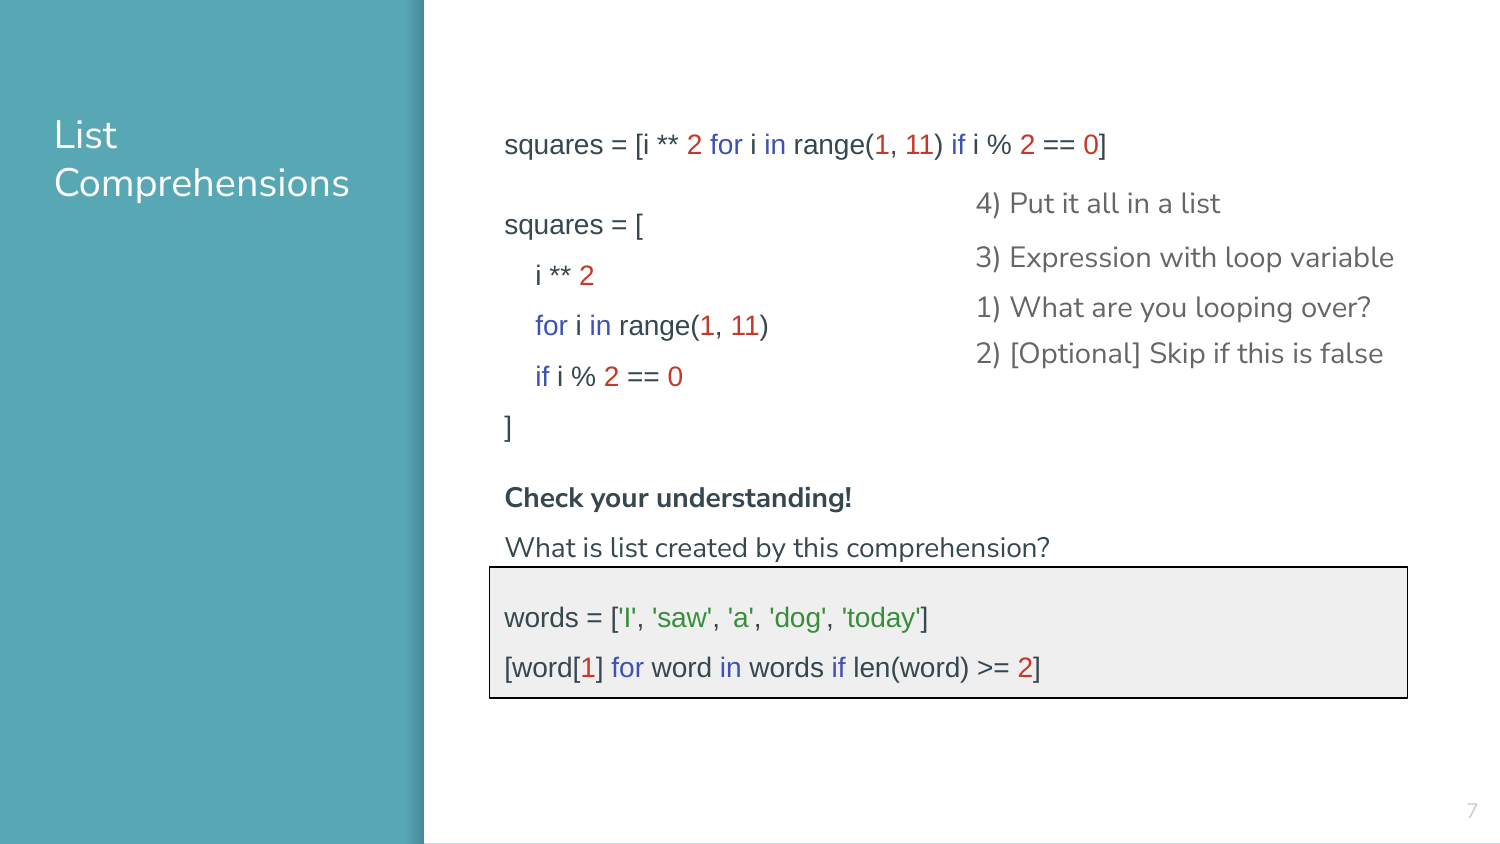

# List Comprehensions
squares = [i ** 2 for i in range(1, 11) if i % 2 == 0]

4) Put it all in a list
squares = [
    i ** 2
    for i in range(1, 11)
    if i % 2 == 0
]

3) Expression with loop variable
1) What are you looping over?
2) [Optional] Skip if this is false
Check your understanding!
What is list created by this comprehension?

words = ['I', 'saw', 'a', 'dog', 'today']
[word[1] for word in words if len(word) >= 2]
7